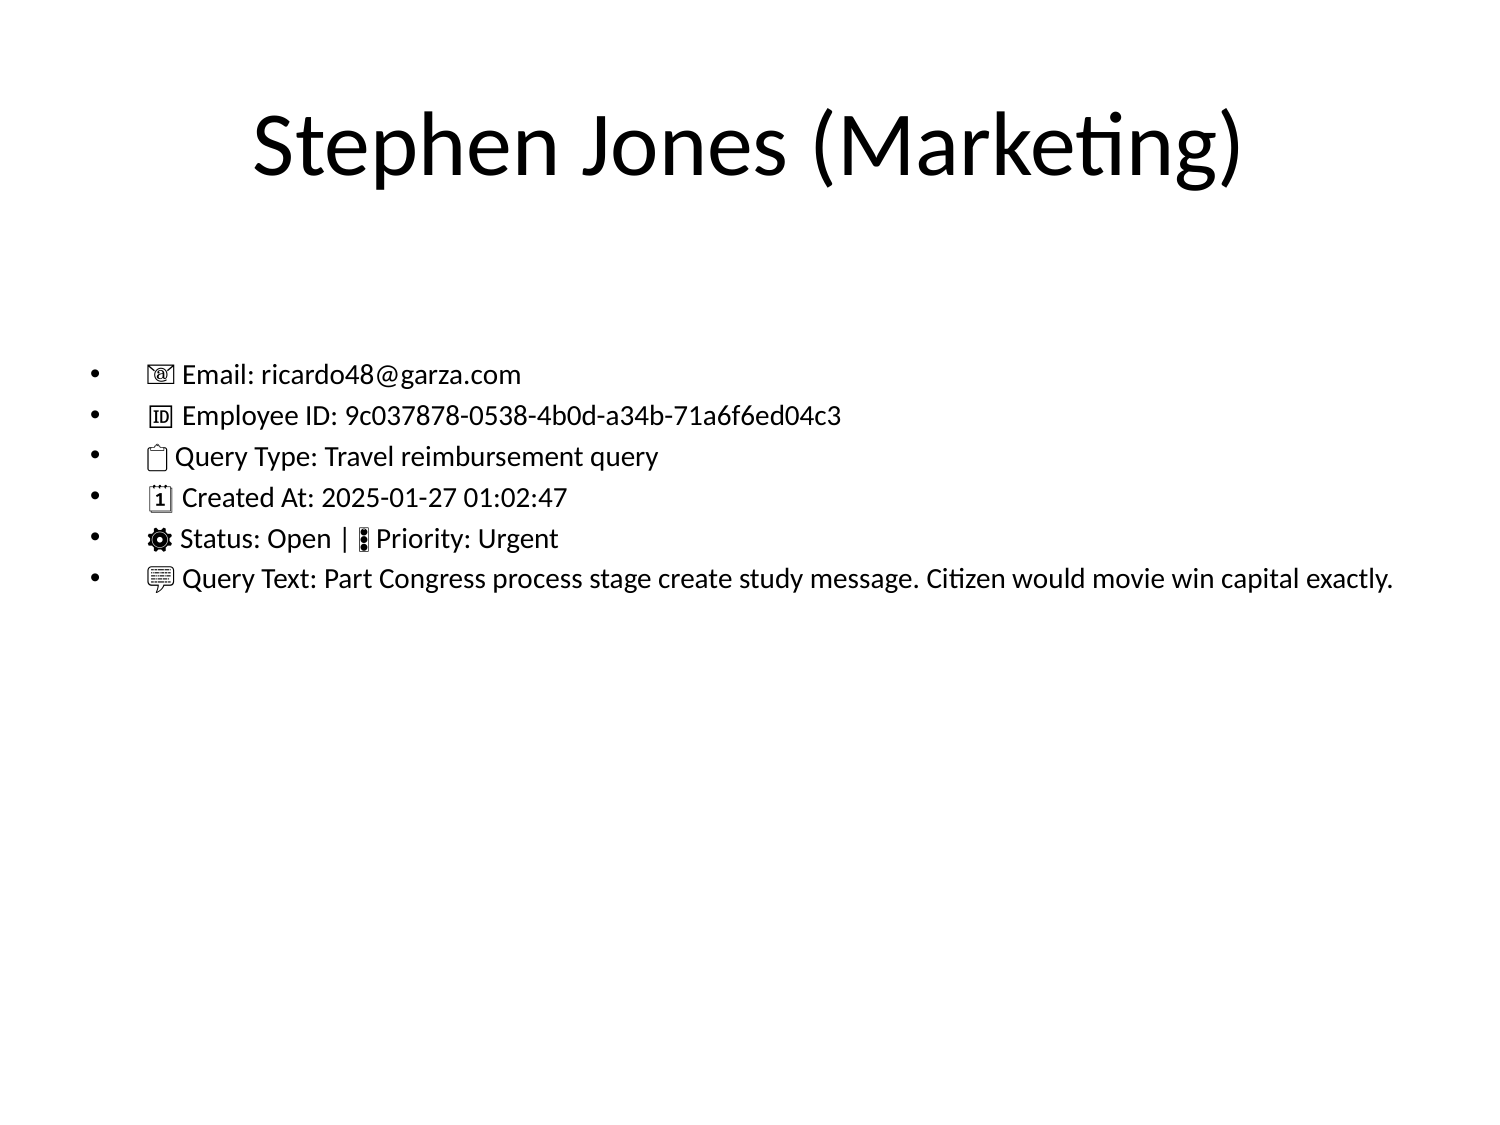

# Stephen Jones (Marketing)

📧 Email: ricardo48@garza.com
🆔 Employee ID: 9c037878-0538-4b0d-a34b-71a6f6ed04c3
📋 Query Type: Travel reimbursement query
🗓 Created At: 2025-01-27 01:02:47
⚙ Status: Open | 🚦 Priority: Urgent
💬 Query Text: Part Congress process stage create study message. Citizen would movie win capital exactly.